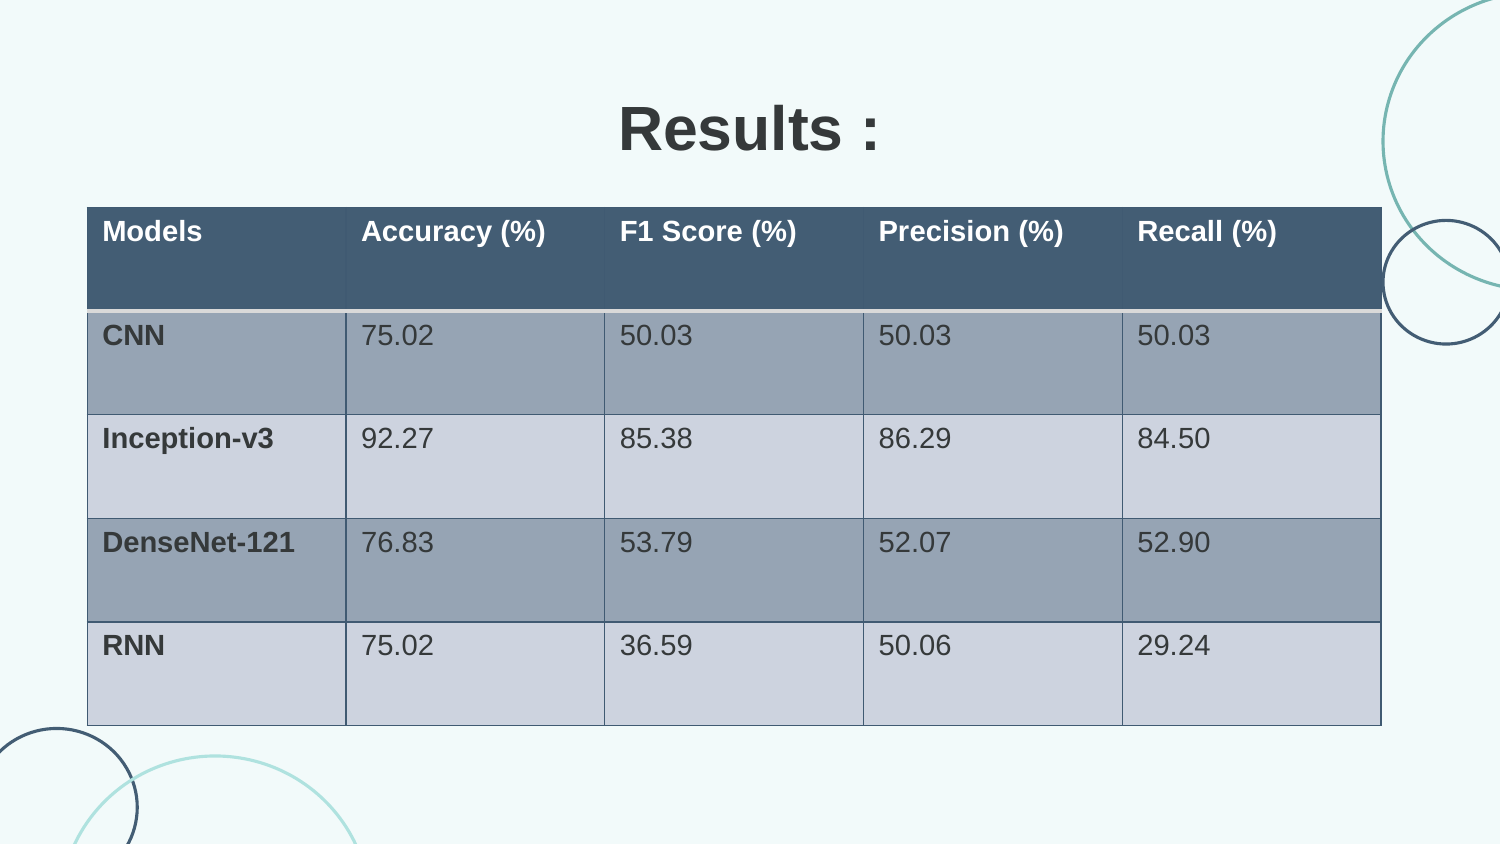

# Results :
| Models | Accuracy (%) | F1 Score (%) | Precision (%) | Recall (%) |
| --- | --- | --- | --- | --- |
| CNN | 75.02 | 50.03 | 50.03 | 50.03 |
| Inception-v3 | 92.27 | 85.38 | 86.29 | 84.50 |
| DenseNet-121 | 76.83 | 53.79 | 52.07 | 52.90 |
| RNN | 75.02 | 36.59 | 50.06 | 29.24 |